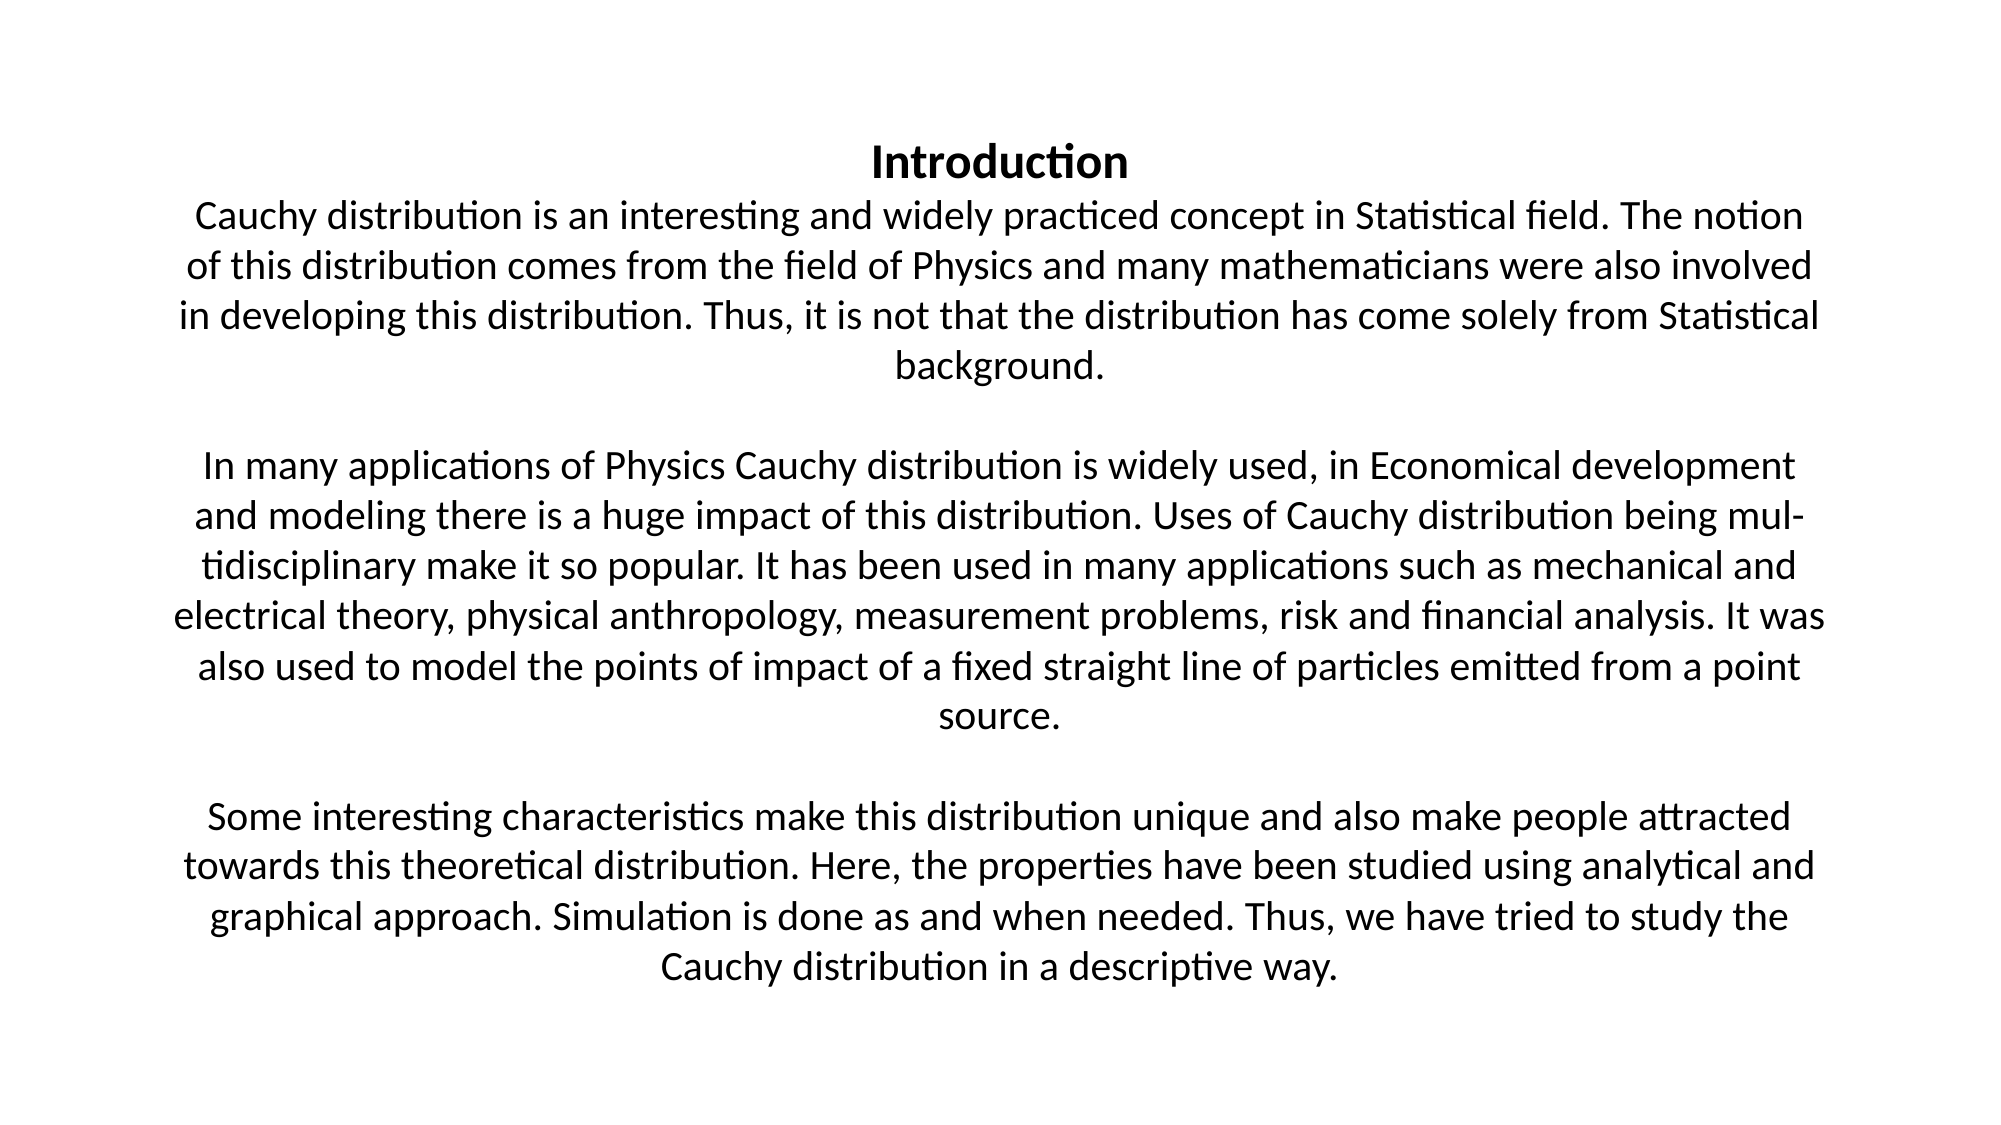

Introduction
Cauchy distribution is an interesting and widely practiced concept in Statistical field. The notion
of this distribution comes from the field of Physics and many mathematicians were also involved
in developing this distribution. Thus, it is not that the distribution has come solely from Statistical
background.

In many applications of Physics Cauchy distribution is widely used, in Economical development
and modeling there is a huge impact of this distribution. Uses of Cauchy distribution being mul-
tidisciplinary make it so popular. It has been used in many applications such as mechanical and
electrical theory, physical anthropology, measurement problems, risk and financial analysis. It was
also used to model the points of impact of a fixed straight line of particles emitted from a point
source.

Some interesting characteristics make this distribution unique and also make people attracted
towards this theoretical distribution. Here, the properties have been studied using analytical and
graphical approach. Simulation is done as and when needed. Thus, we have tried to study the
Cauchy distribution in a descriptive way.